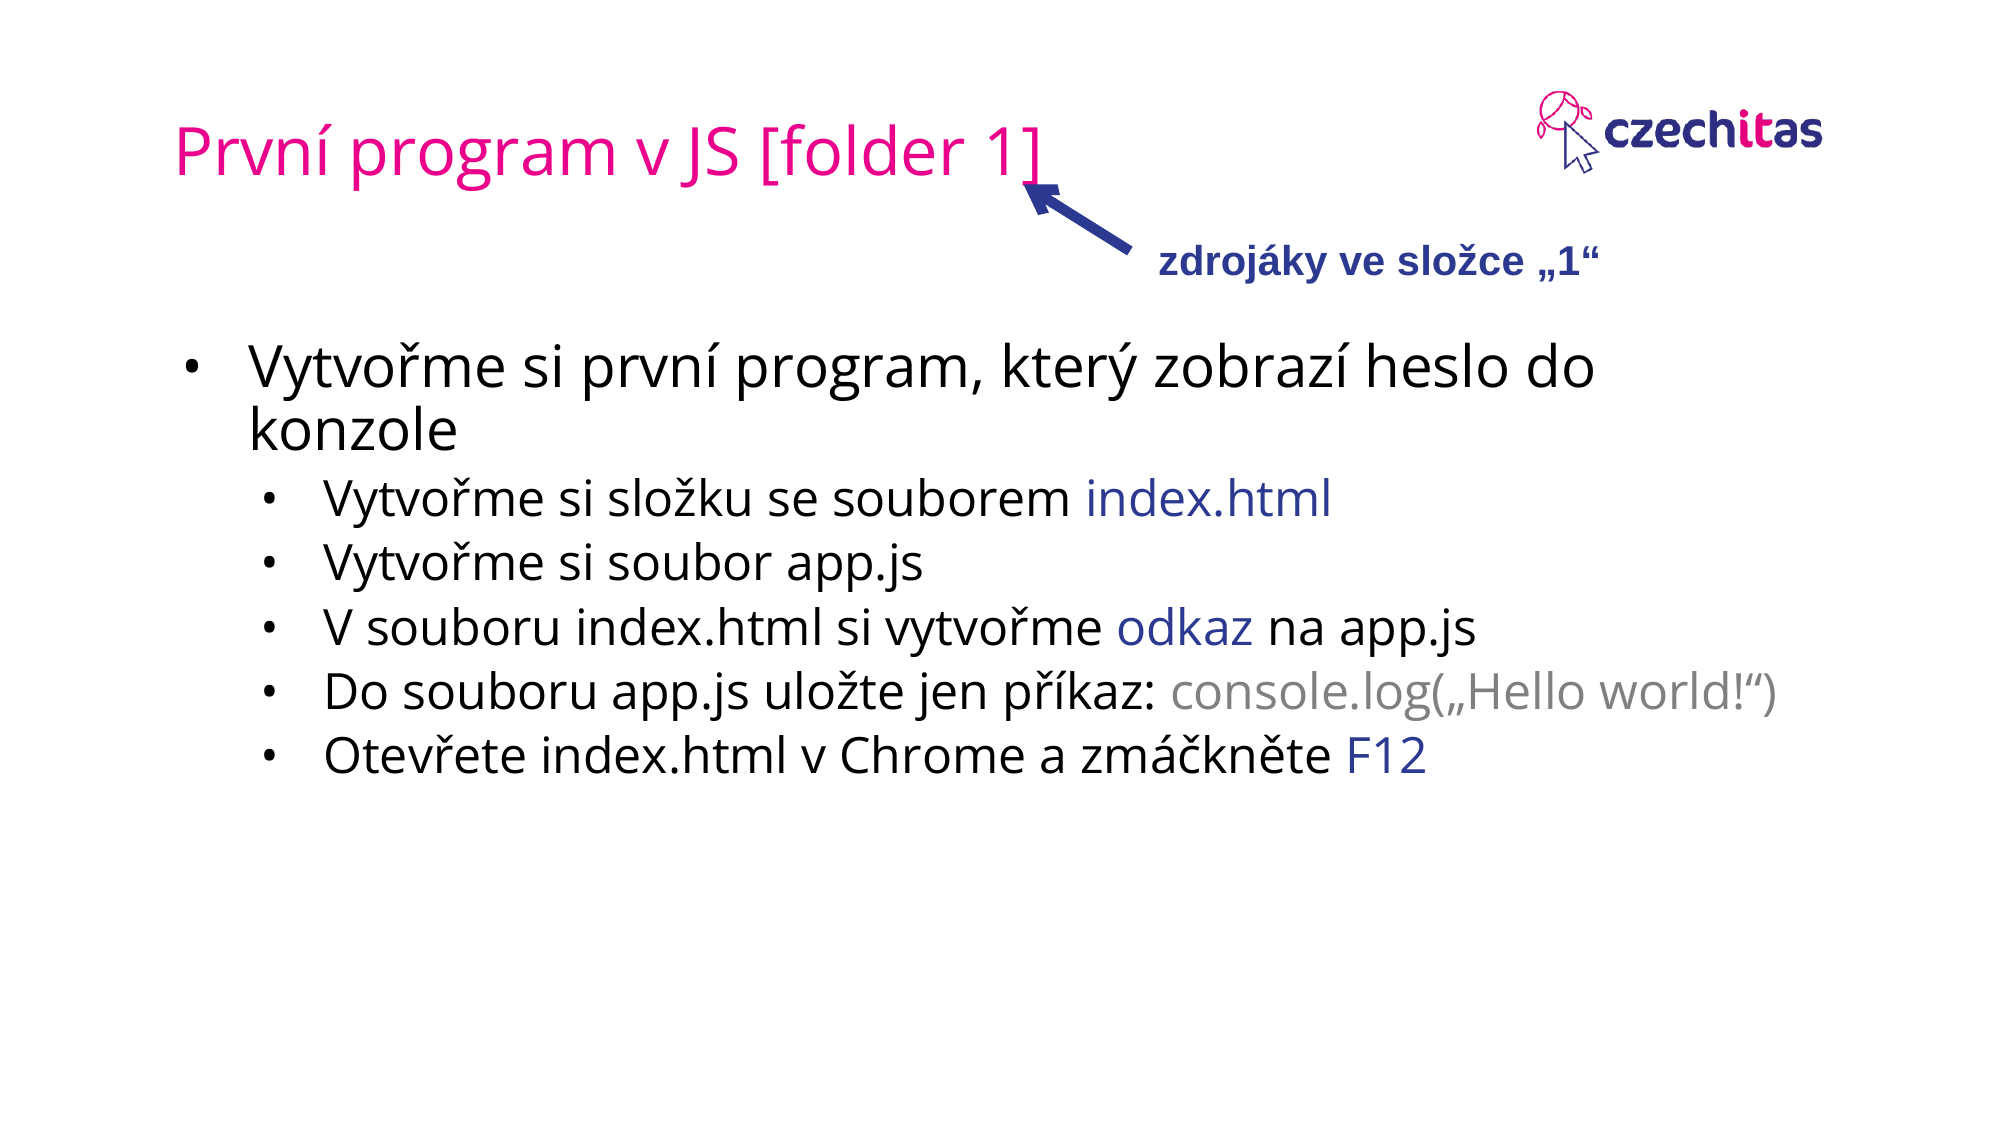

# První program v JS [folder 1]
zdrojáky ve složce „1“
Vytvořme si první program, který zobrazí heslo do konzole
Vytvořme si složku se souborem index.html
Vytvořme si soubor app.js
V souboru index.html si vytvořme odkaz na app.js
Do souboru app.js uložte jen příkaz: console.log(„Hello world!“)
Otevřete index.html v Chrome a zmáčkněte F12